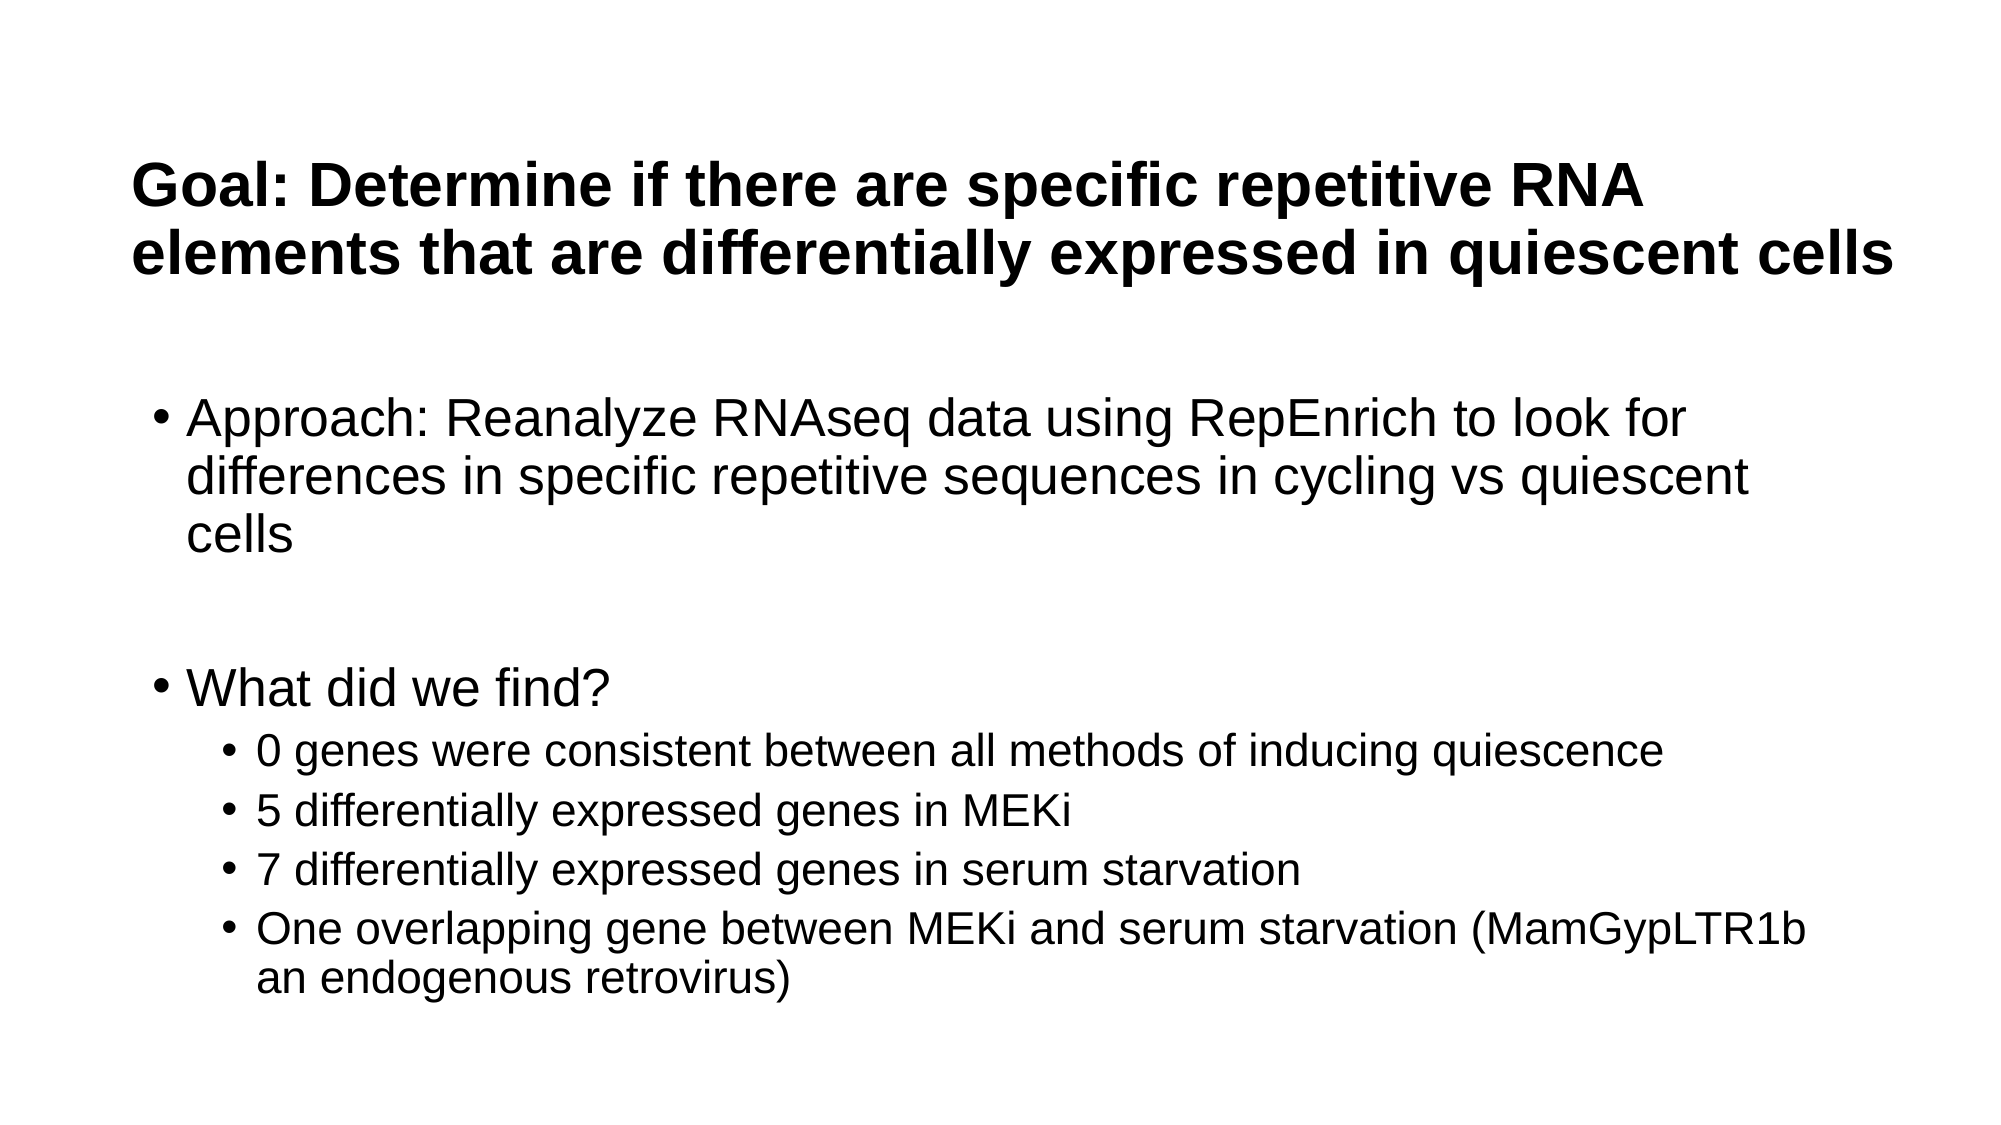

# Goal: Determine if there are specific repetitive RNA elements that are differentially expressed in quiescent cells

Approach: Reanalyze RNAseq data using RepEnrich to look for differences in specific repetitive sequences in cycling vs quiescent cells

What did we find?
0 genes were consistent between all methods of inducing quiescence
5 differentially expressed genes in MEKi
7 differentially expressed genes in serum starvation
One overlapping gene between MEKi and serum starvation (MamGypLTR1b an endogenous retrovirus)